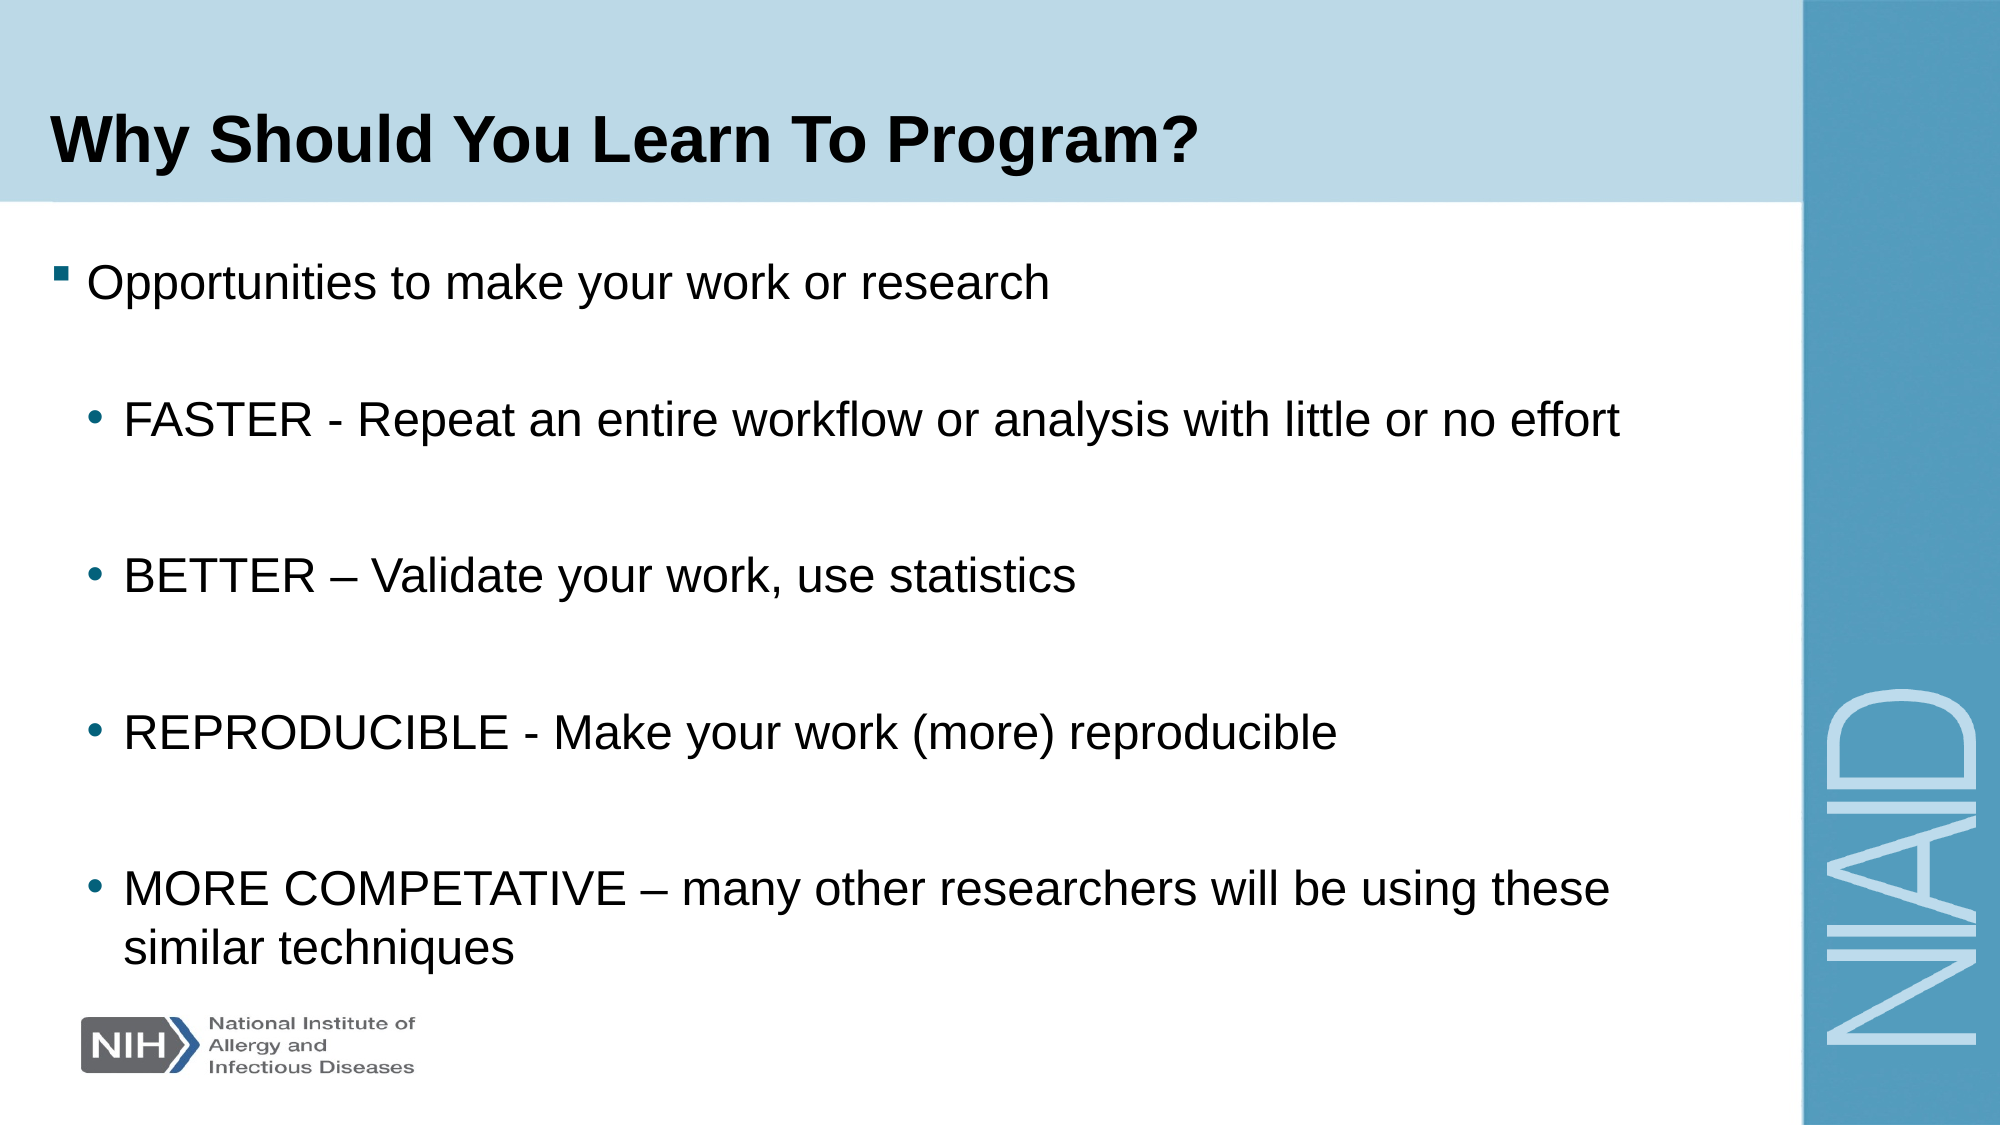

# Why Should You Learn To Program?
Opportunities to make your work or research

FASTER - Repeat an entire workflow or analysis with little or no effort

BETTER – Validate your work, use statistics

REPRODUCIBLE - Make your work (more) reproducible

MORE COMPETATIVE – many other researchers will be using these similar techniques